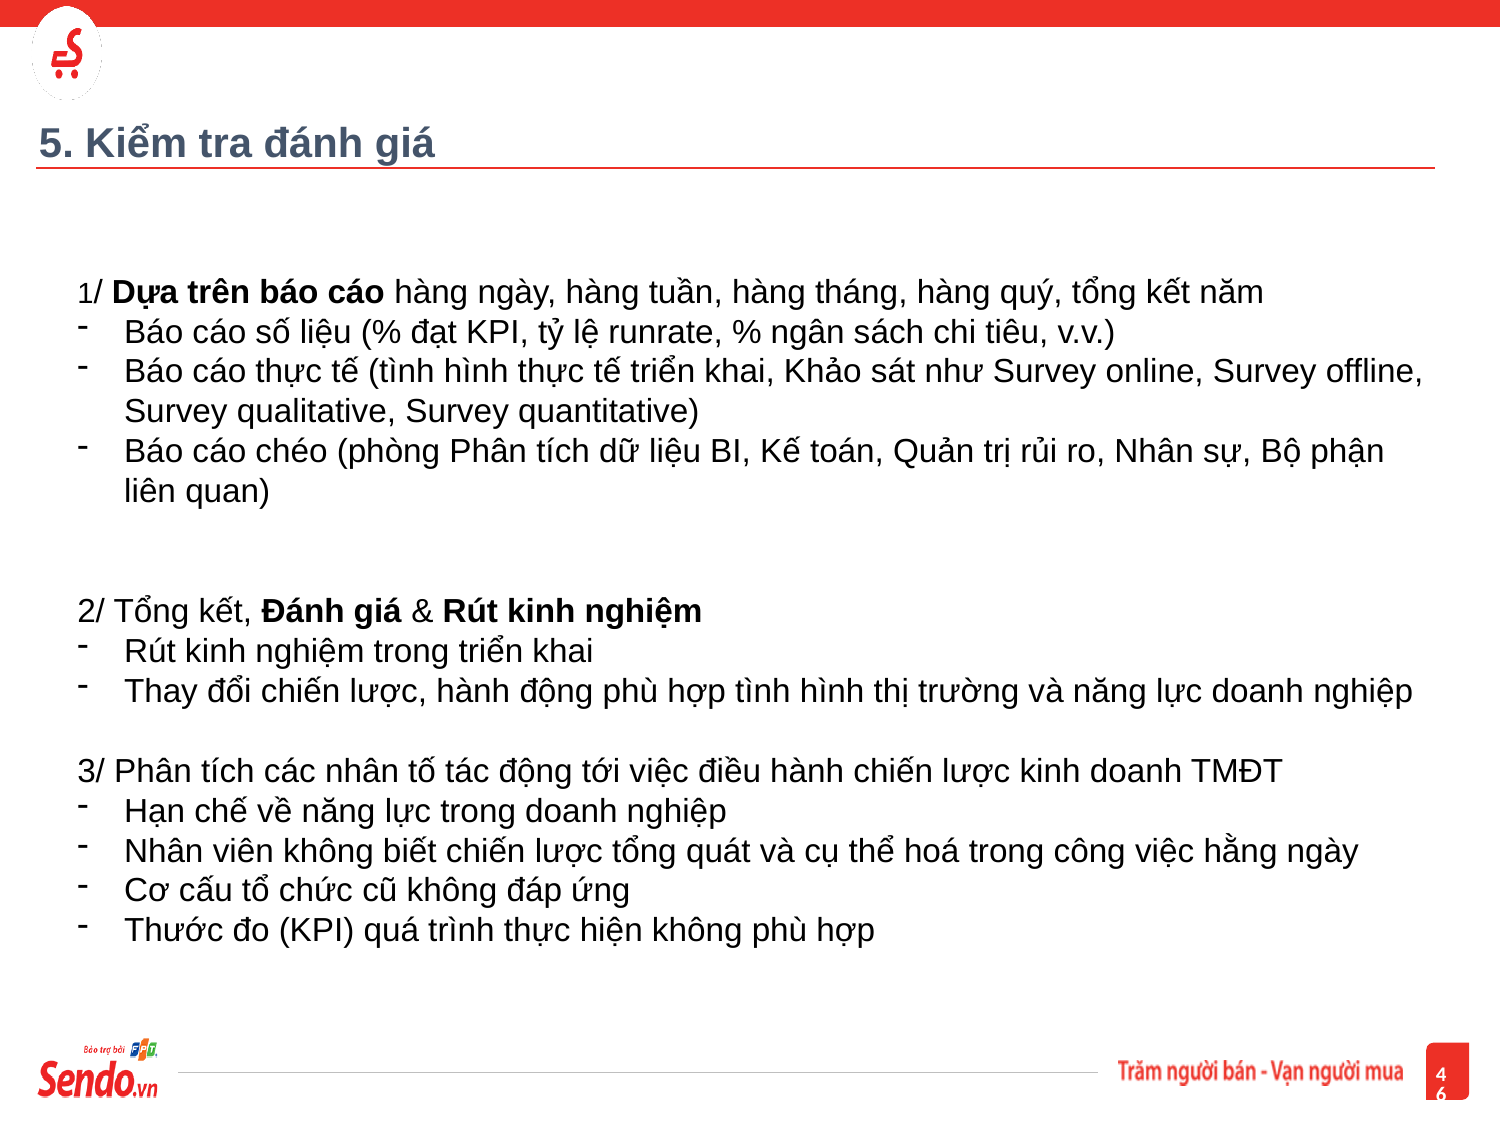

# 5. Kiểm tra đánh giá
1/ Dựa trên báo cáo hàng ngày, hàng tuần, hàng tháng, hàng quý, tổng kết năm
Báo cáo số liệu (% đạt KPI, tỷ lệ runrate, % ngân sách chi tiêu, v.v.)
Báo cáo thực tế (tình hình thực tế triển khai, Khảo sát như Survey online, Survey offline, Survey qualitative, Survey quantitative)
Báo cáo chéo (phòng Phân tích dữ liệu BI, Kế toán, Quản trị rủi ro, Nhân sự, Bộ phận liên quan)

2/ Tổng kết, Đánh giá & Rút kinh nghiệm
Rút kinh nghiệm trong triển khai
Thay đổi chiến lược, hành động phù hợp tình hình thị trường và năng lực doanh nghiệp

3/ Phân tích các nhân tố tác động tới việc điều hành chiến lược kinh doanh TMĐT
Hạn chế về năng lực trong doanh nghiệp
Nhân viên không biết chiến lược tổng quát và cụ thể hoá trong công việc hằng ngày
Cơ cấu tổ chức cũ không đáp ứng
Thước đo (KPI) quá trình thực hiện không phù hợp